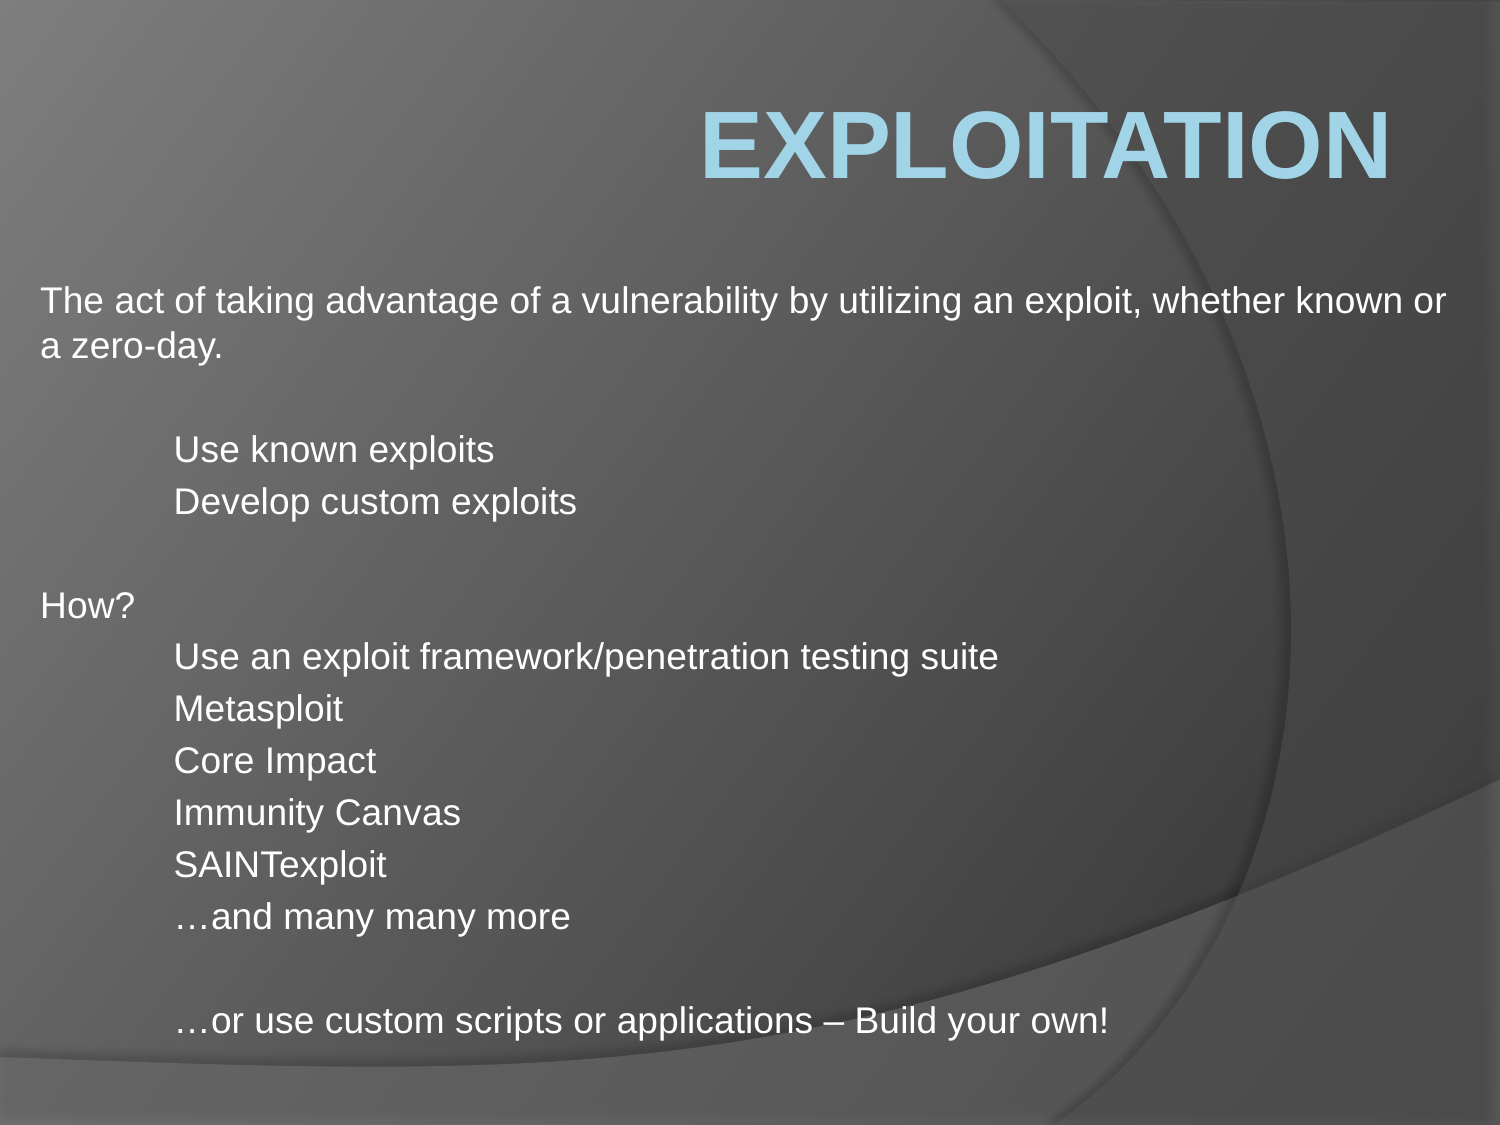

# Exploitation

The act of taking advantage of a vulnerability by utilizing an exploit, whether known or a zero-day.

	Use known exploits
	Develop custom exploits

How?
	Use an exploit framework/penetration testing suite
		Metasploit
		Core Impact
		Immunity Canvas
		SAINTexploit
		…and many many more

	…or use custom scripts or applications – Build your own!